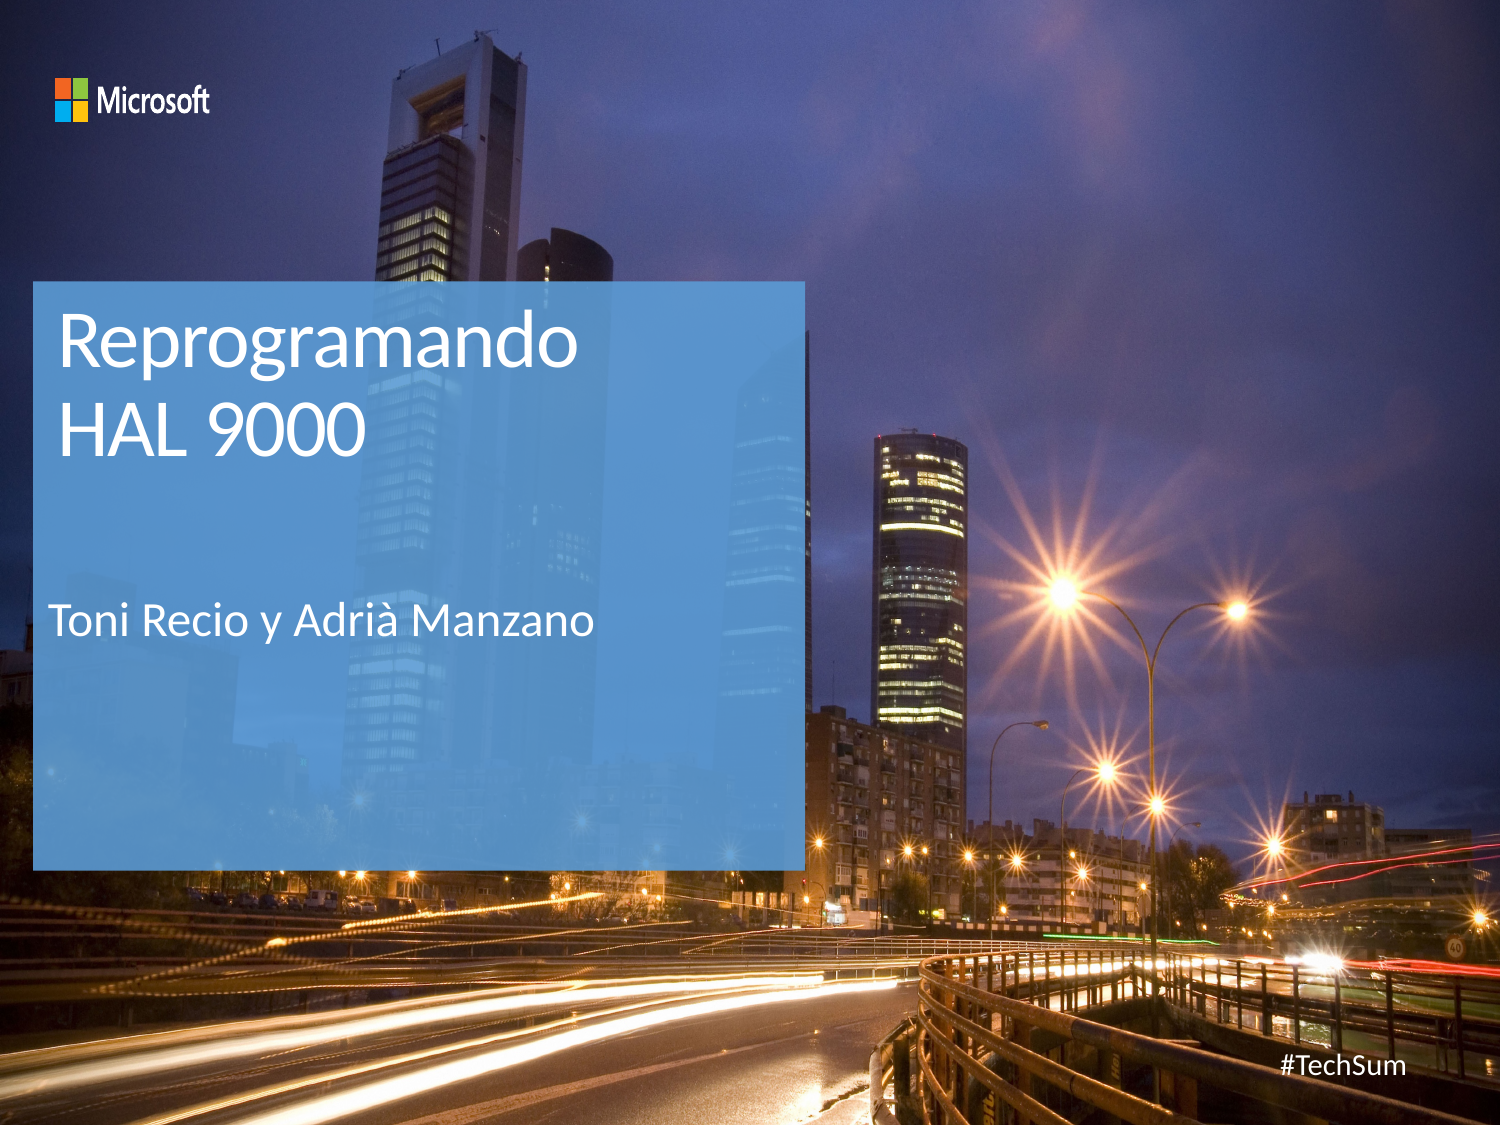

# Reprogramando HAL 9000
Toni Recio y Adrià Manzano